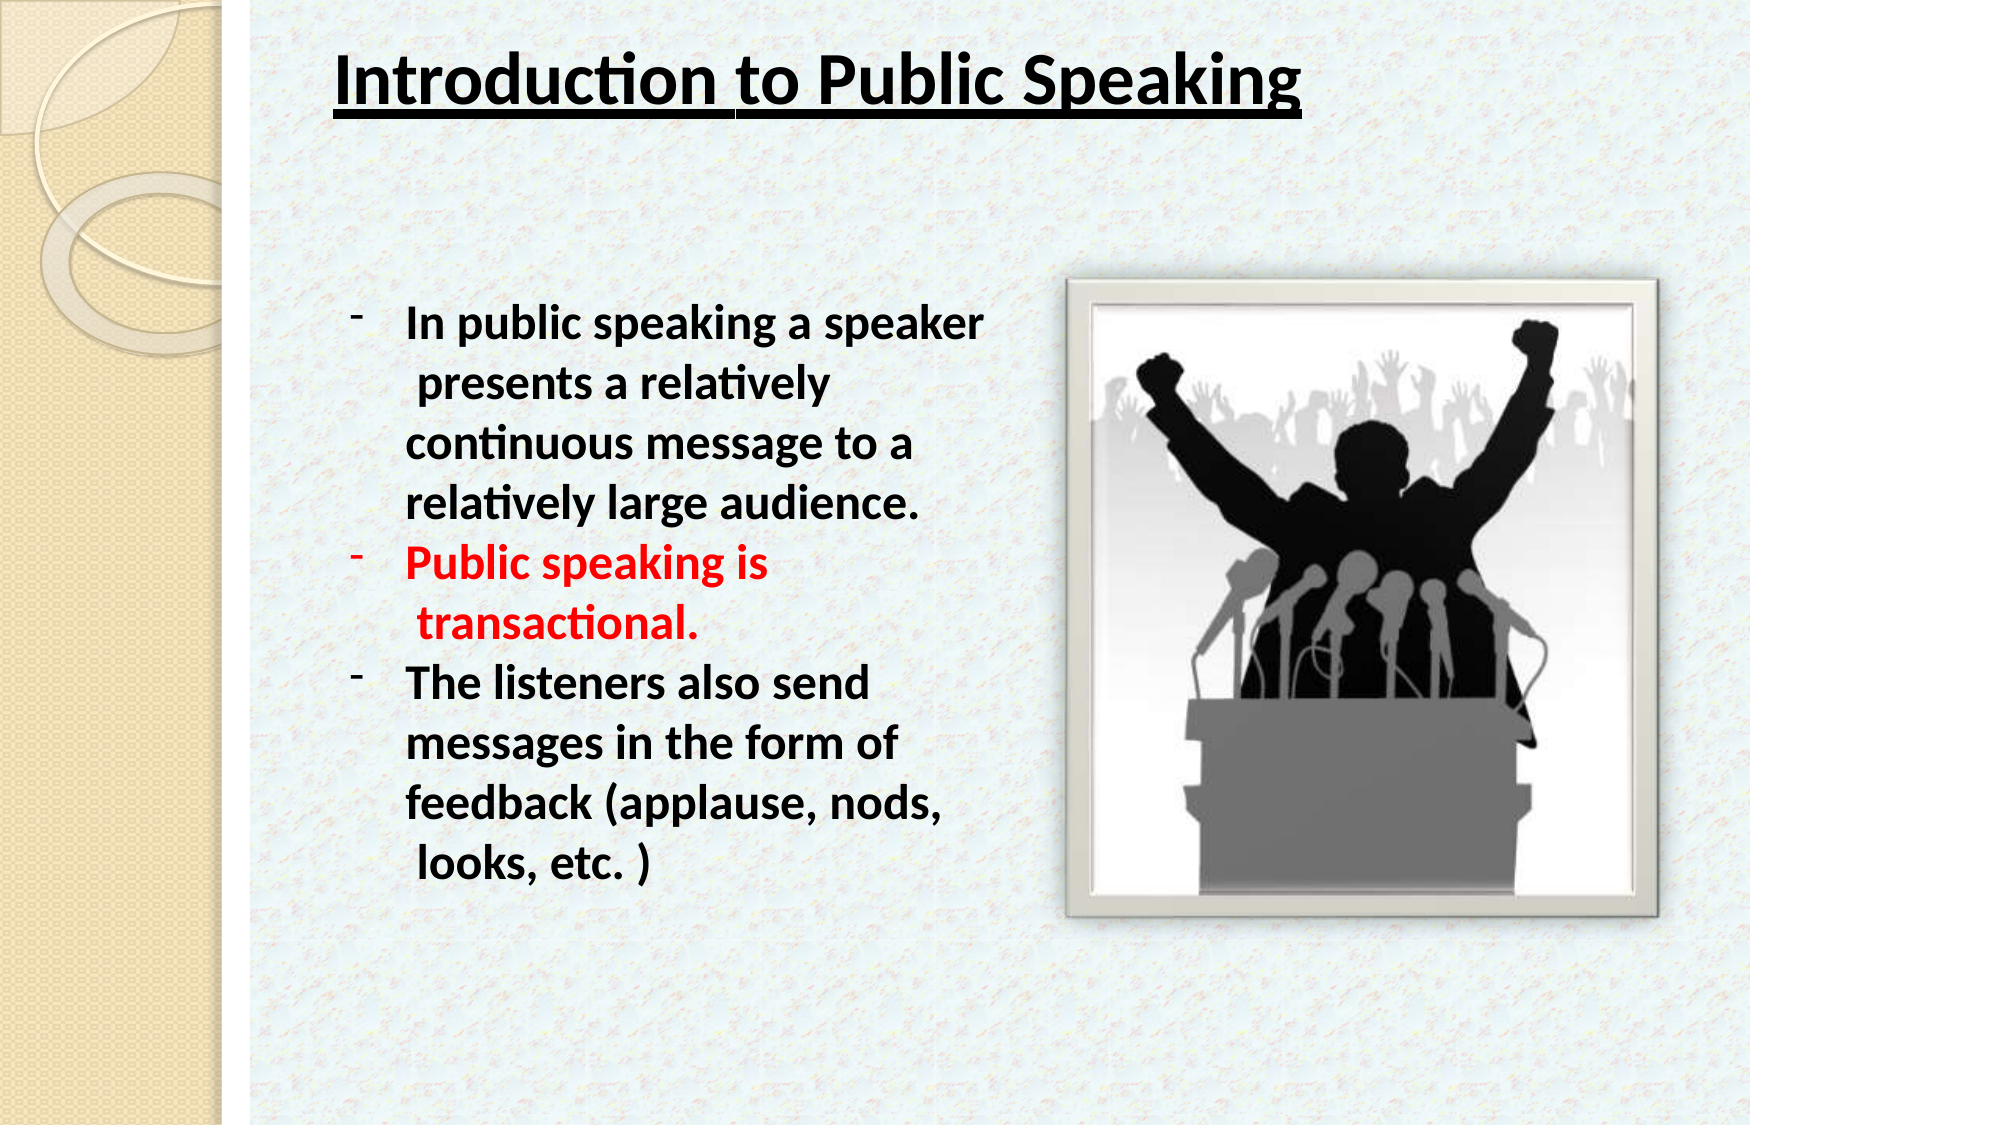

# Introduction to Public Speaking

In public speaking a speaker  presents a relatively  continuous message to a  relatively large audience.
Public speaking is  transactional.
The listeners also send  messages in the form of  feedback (applause, nods,  looks, etc. )